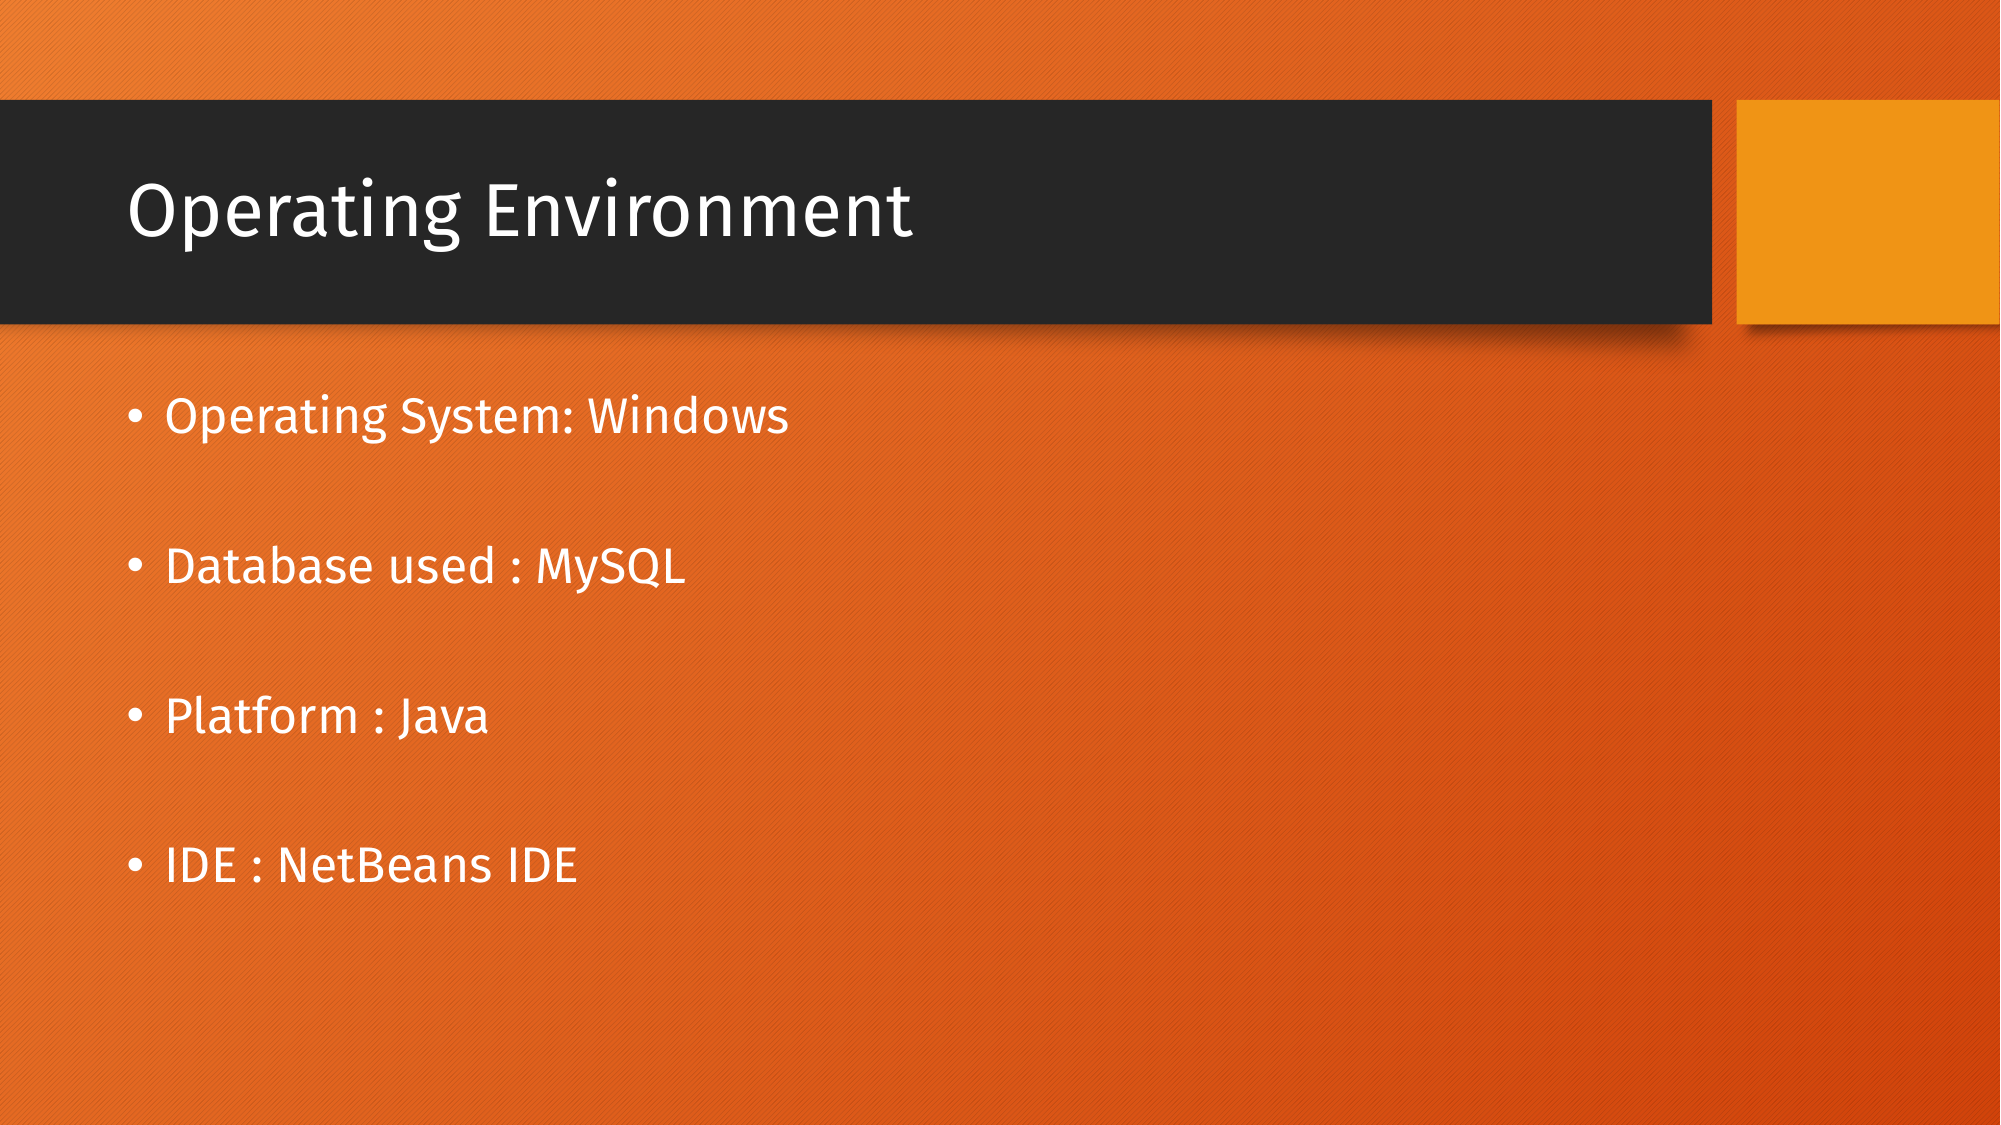

# Operating Environment
Operating System: Windows

Database used : MySQL

Platform : Java

IDE : NetBeans IDE